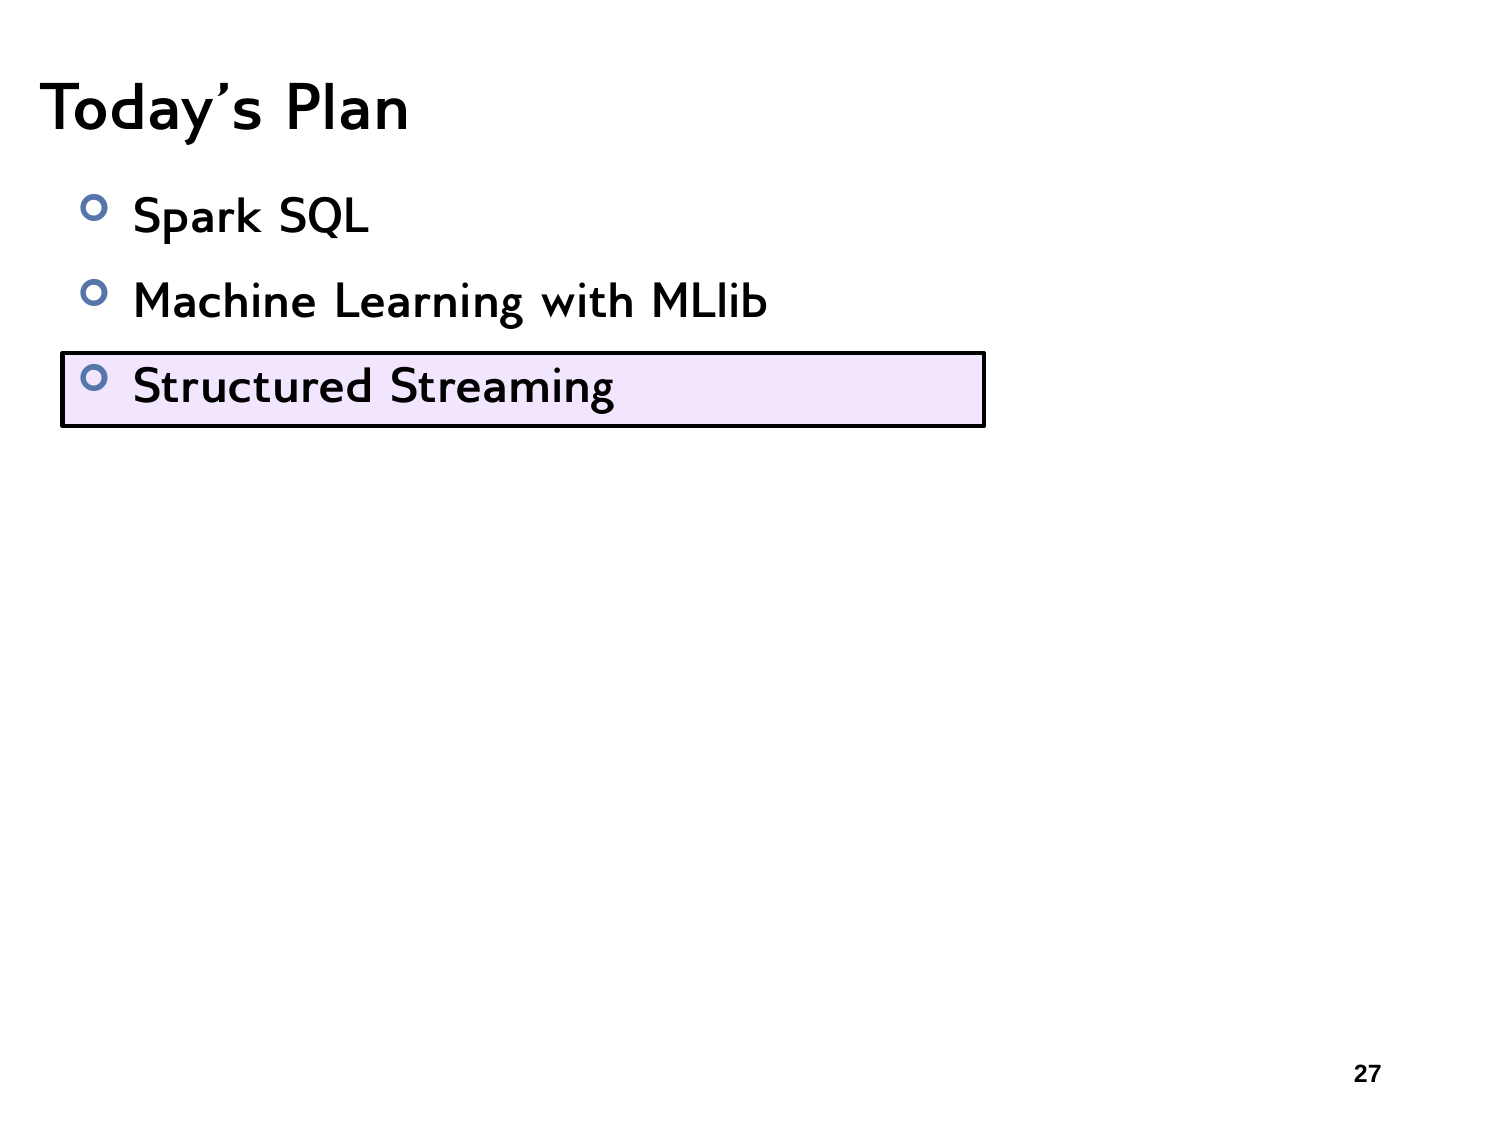

# Today’s Plan
Spark SQL
Machine Learning with MLlib
Structured Streaming

27